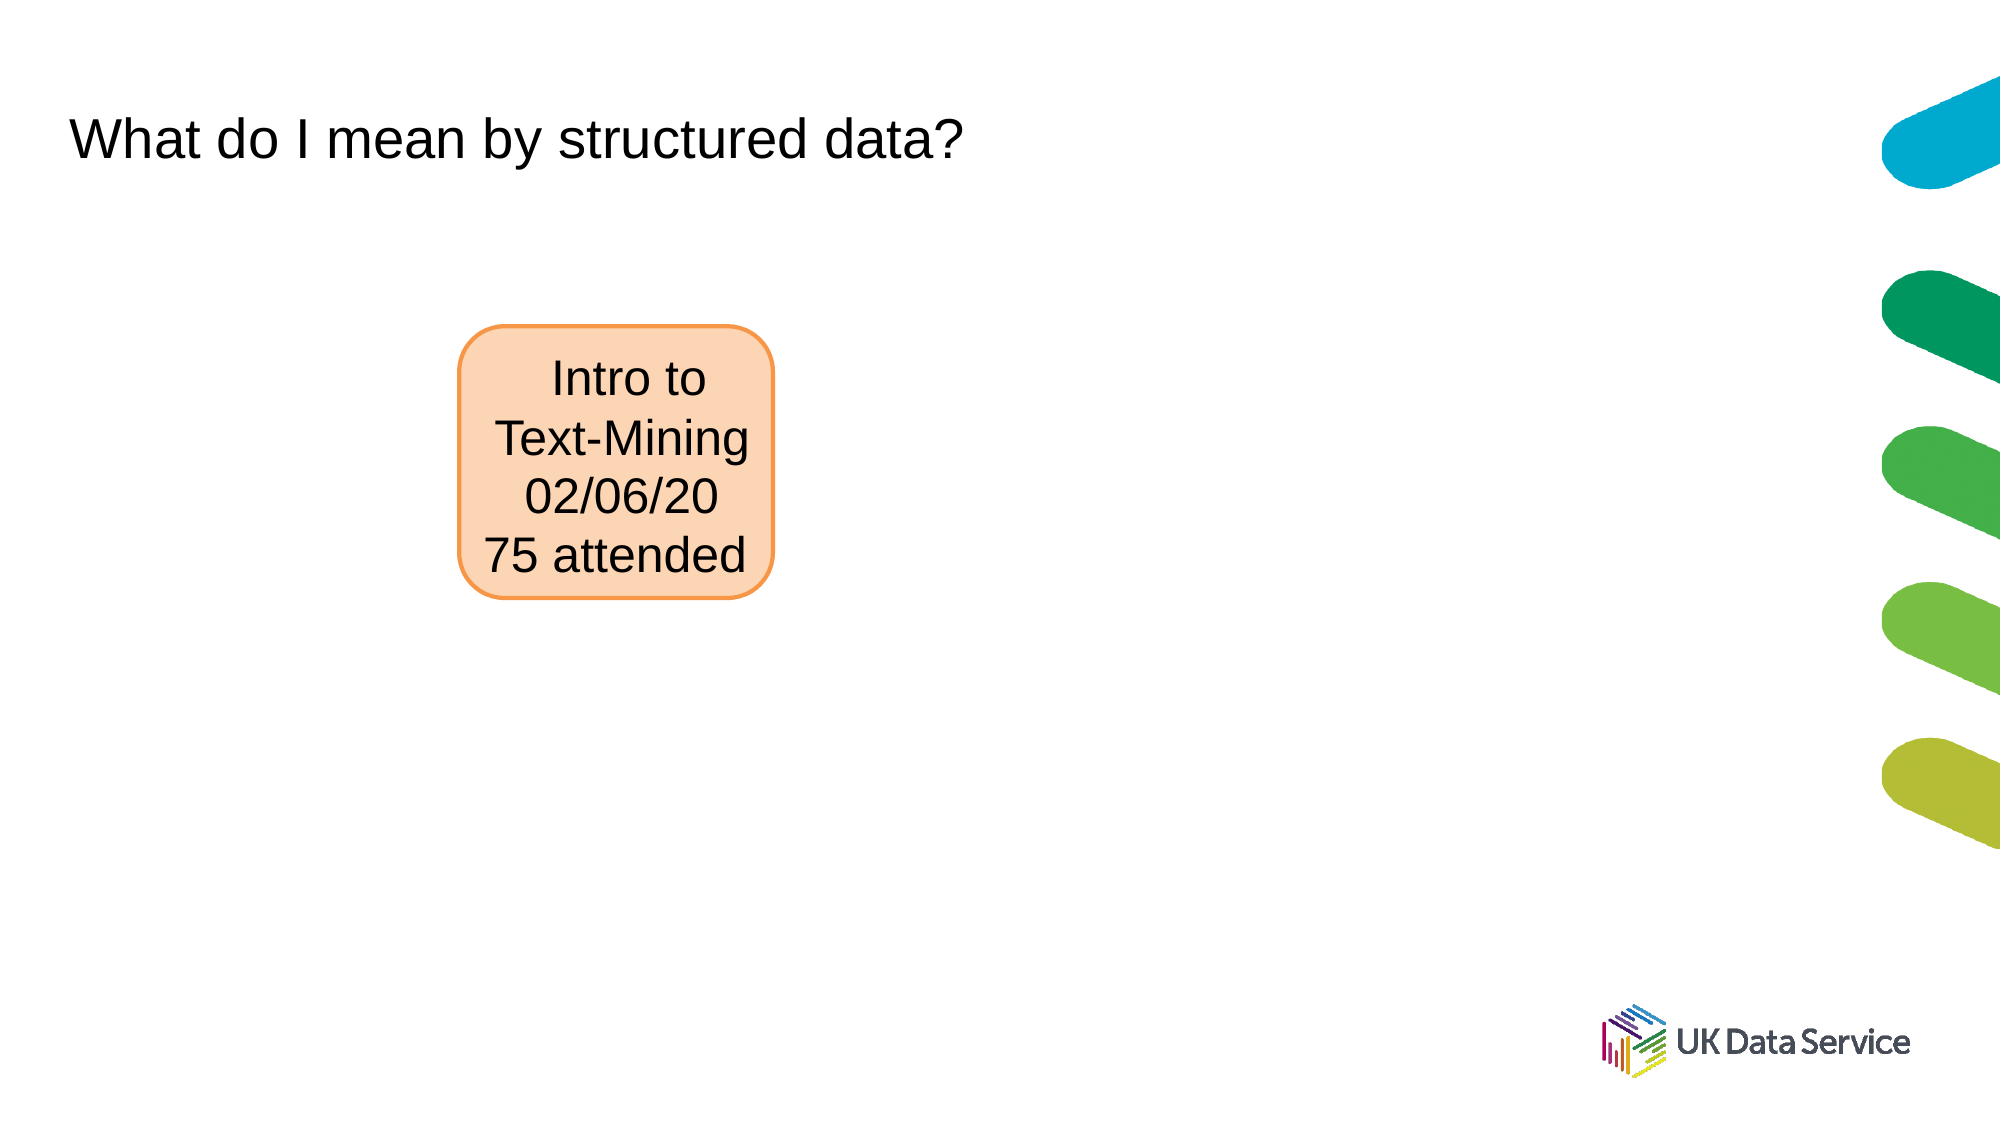

# What do I mean by structured data?

 Intro to Text-Mining
02/06/20
75 attended